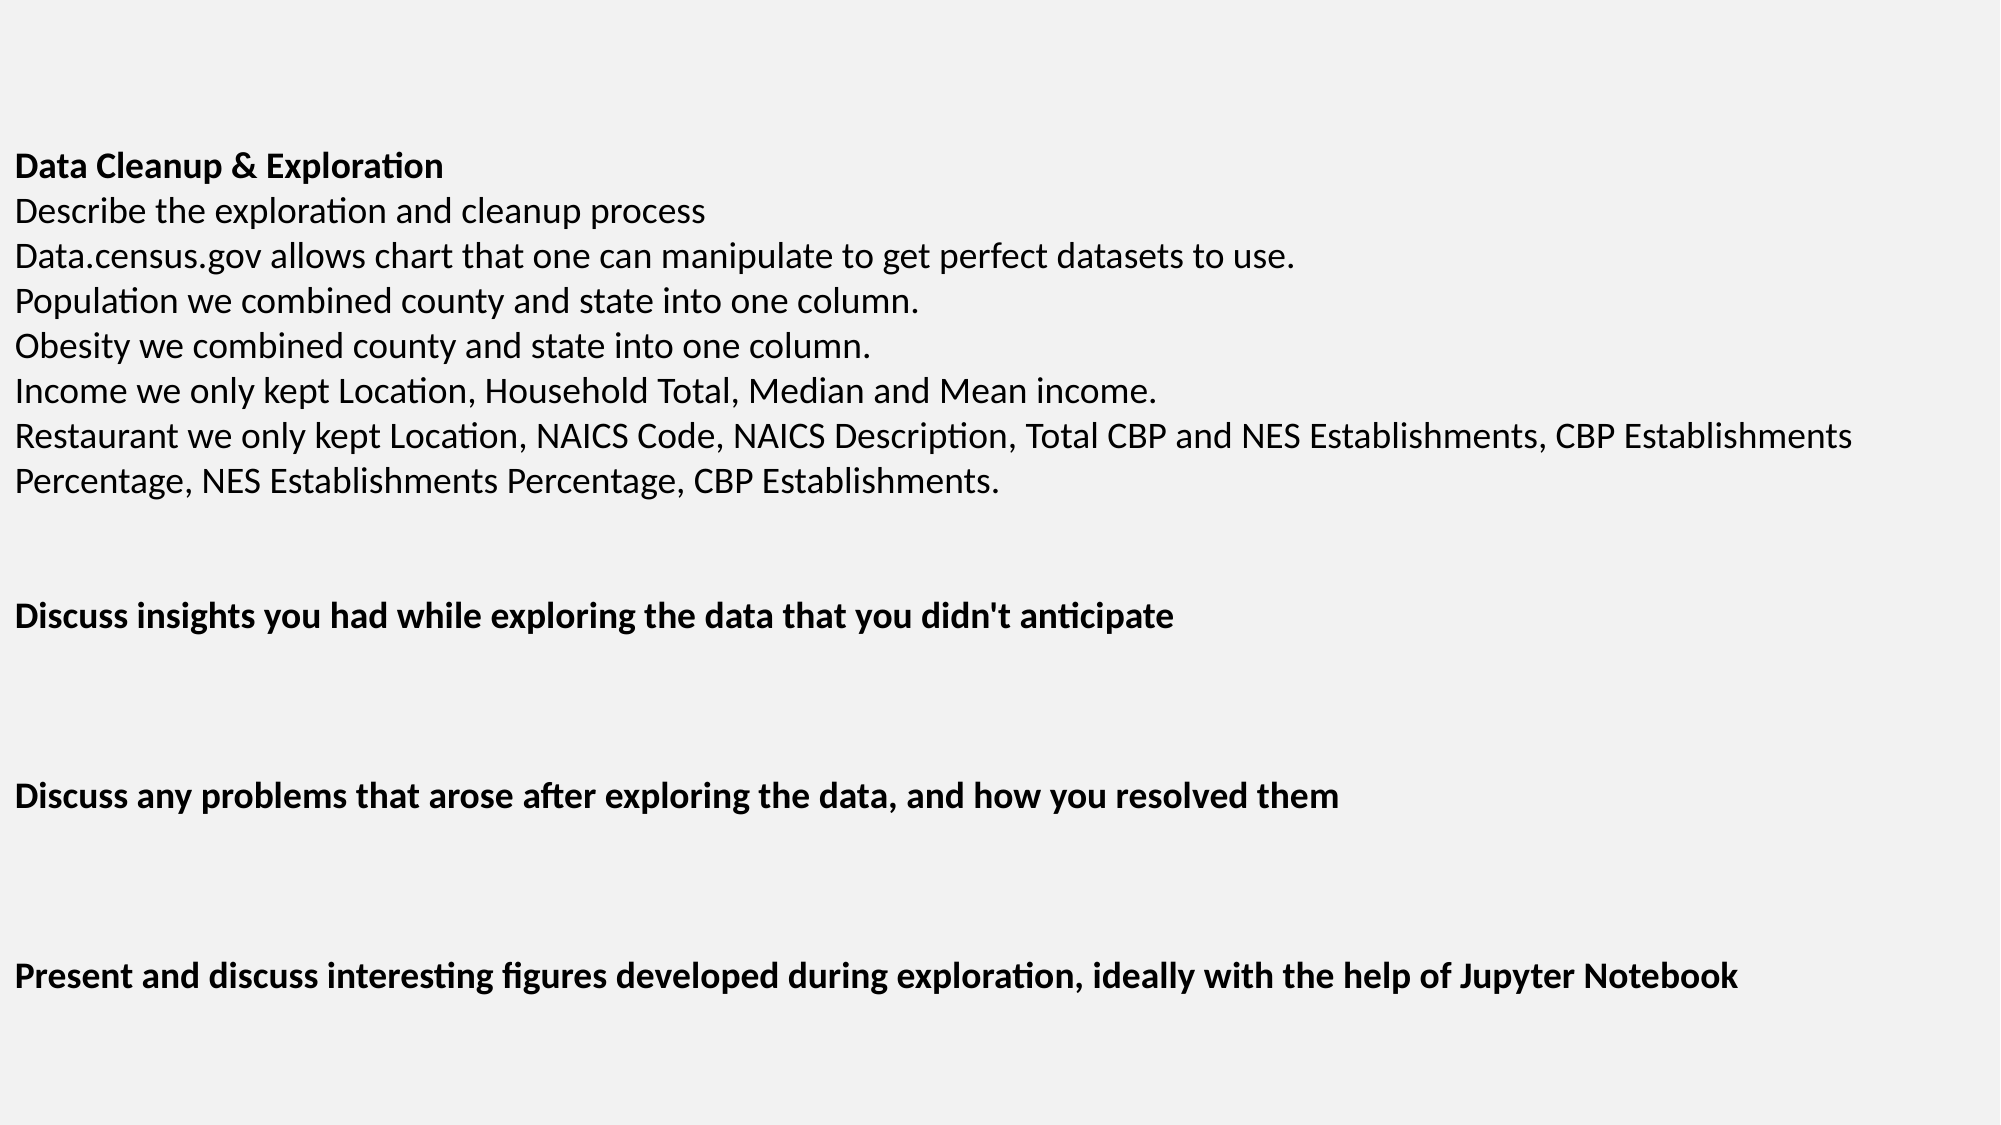

Data Cleanup & Exploration
Describe the exploration and cleanup process
Data.census.gov allows chart that one can manipulate to get perfect datasets to use.
Population we combined county and state into one column.
Obesity we combined county and state into one column.
Income we only kept Location, Household Total, Median and Mean income.
Restaurant we only kept Location, NAICS Code, NAICS Description, Total CBP and NES Establishments, CBP Establishments Percentage, NES Establishments Percentage, CBP Establishments.

Discuss insights you had while exploring the data that you didn't anticipate

Discuss any problems that arose after exploring the data, and how you resolved them

Present and discuss interesting figures developed during exploration, ideally with the help of Jupyter Notebook